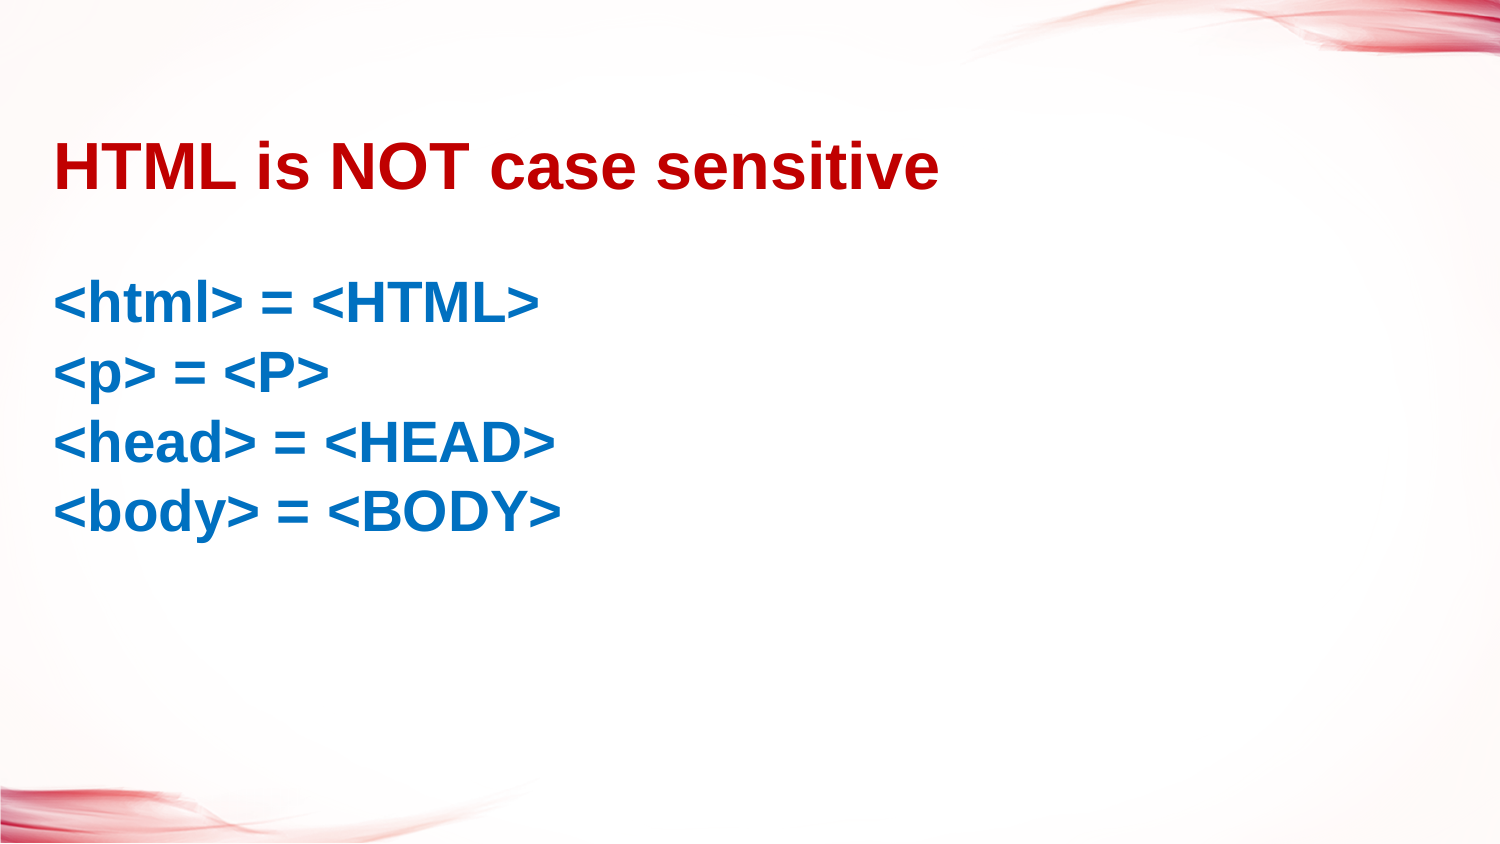

HTML is NOT case sensitive

<html> = <HTML>
<p> = <P>
<head> = <HEAD>
<body> = <BODY>